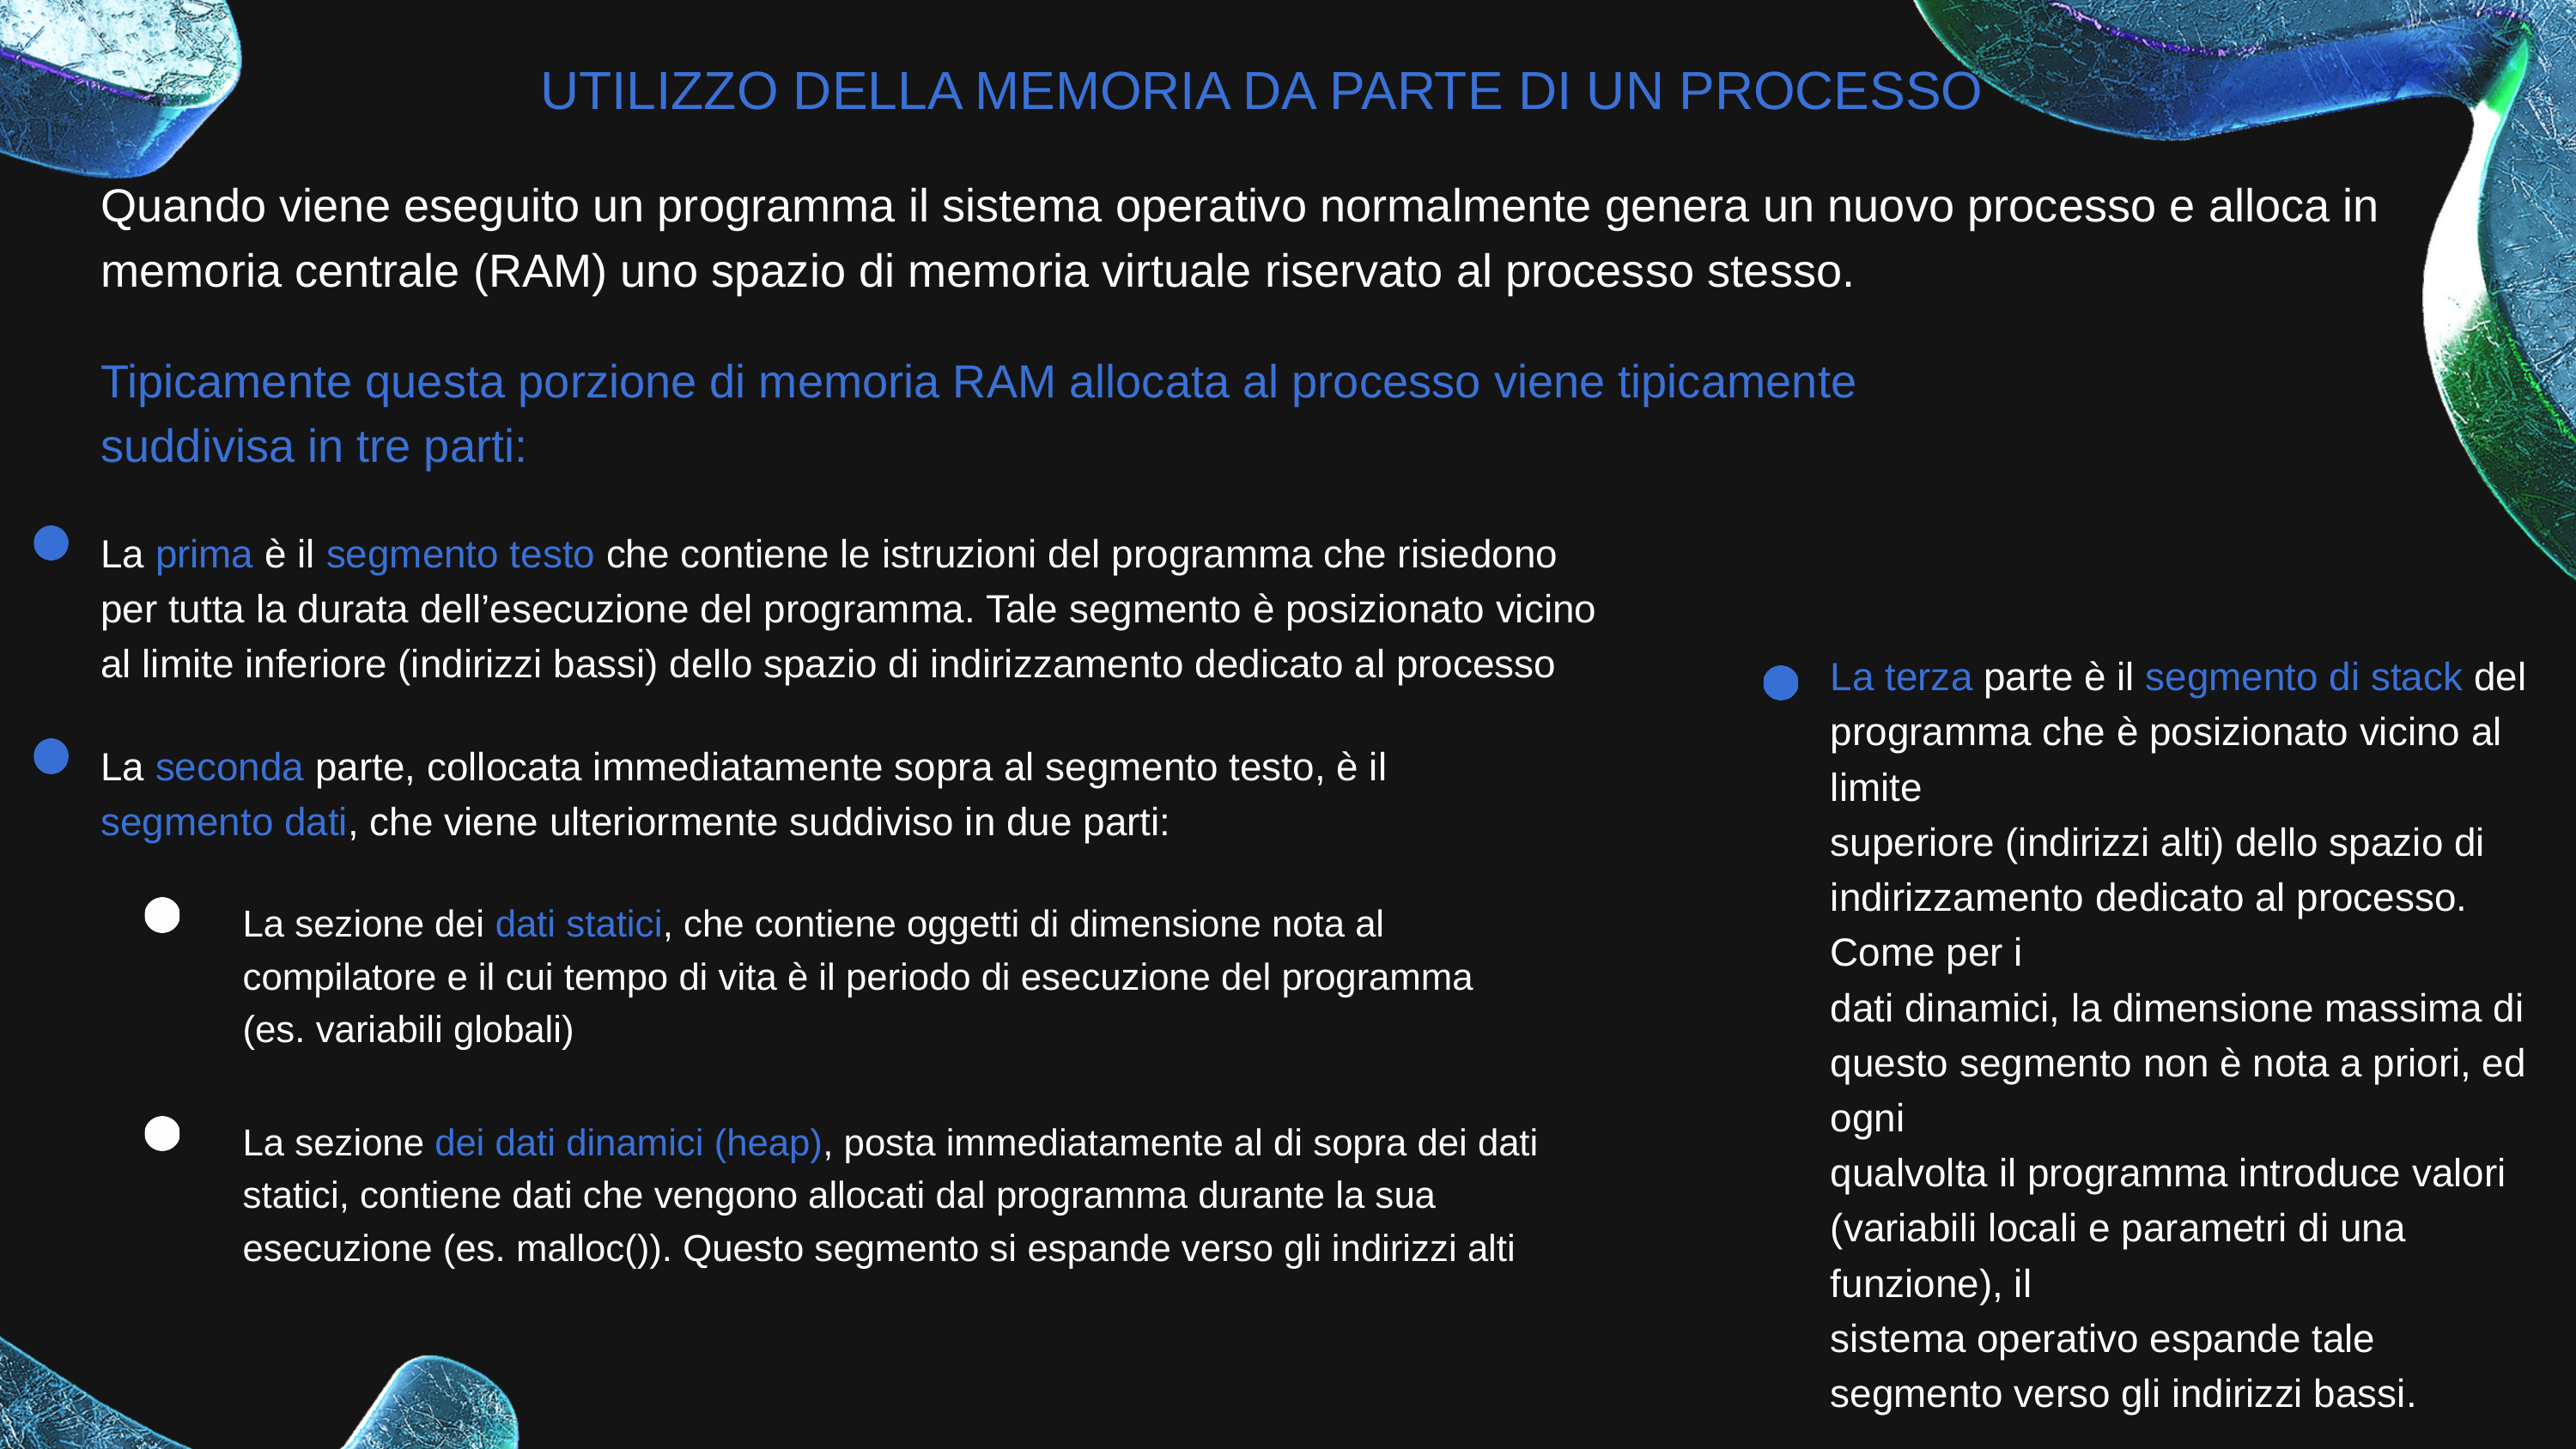

UTILIZZO DELLA MEMORIA DA PARTE DI UN PROCESSO
Quando viene eseguito un programma il sistema operativo normalmente genera un nuovo processo e alloca in memoria centrale (RAM) uno spazio di memoria virtuale riservato al processo stesso.
Tipicamente questa porzione di memoria RAM allocata al processo viene tipicamente
suddivisa in tre parti:
La prima è il segmento testo che contiene le istruzioni del programma che risiedono
per tutta la durata dell’esecuzione del programma. Tale segmento è posizionato vicino
al limite inferiore (indirizzi bassi) dello spazio di indirizzamento dedicato al processo

La terza parte è il segmento di stack del programma che è posizionato vicino al limite
superiore (indirizzi alti) dello spazio di indirizzamento dedicato al processo. Come per i
dati dinamici, la dimensione massima di questo segmento non è nota a priori, ed ogni
qualvolta il programma introduce valori (variabili locali e parametri di una funzione), il
sistema operativo espande tale segmento verso gli indirizzi bassi.

La seconda parte, collocata immediatamente sopra al segmento testo, è il
segmento dati, che viene ulteriormente suddiviso in due parti:

La sezione dei dati statici, che contiene oggetti di dimensione nota al
compilatore e il cui tempo di vita è il periodo di esecuzione del programma
(es. variabili globali)

La sezione dei dati dinamici (heap), posta immediatamente al di sopra dei dati
statici, contiene dati che vengono allocati dal programma durante la sua
esecuzione (es. malloc()). Questo segmento si espande verso gli indirizzi alti